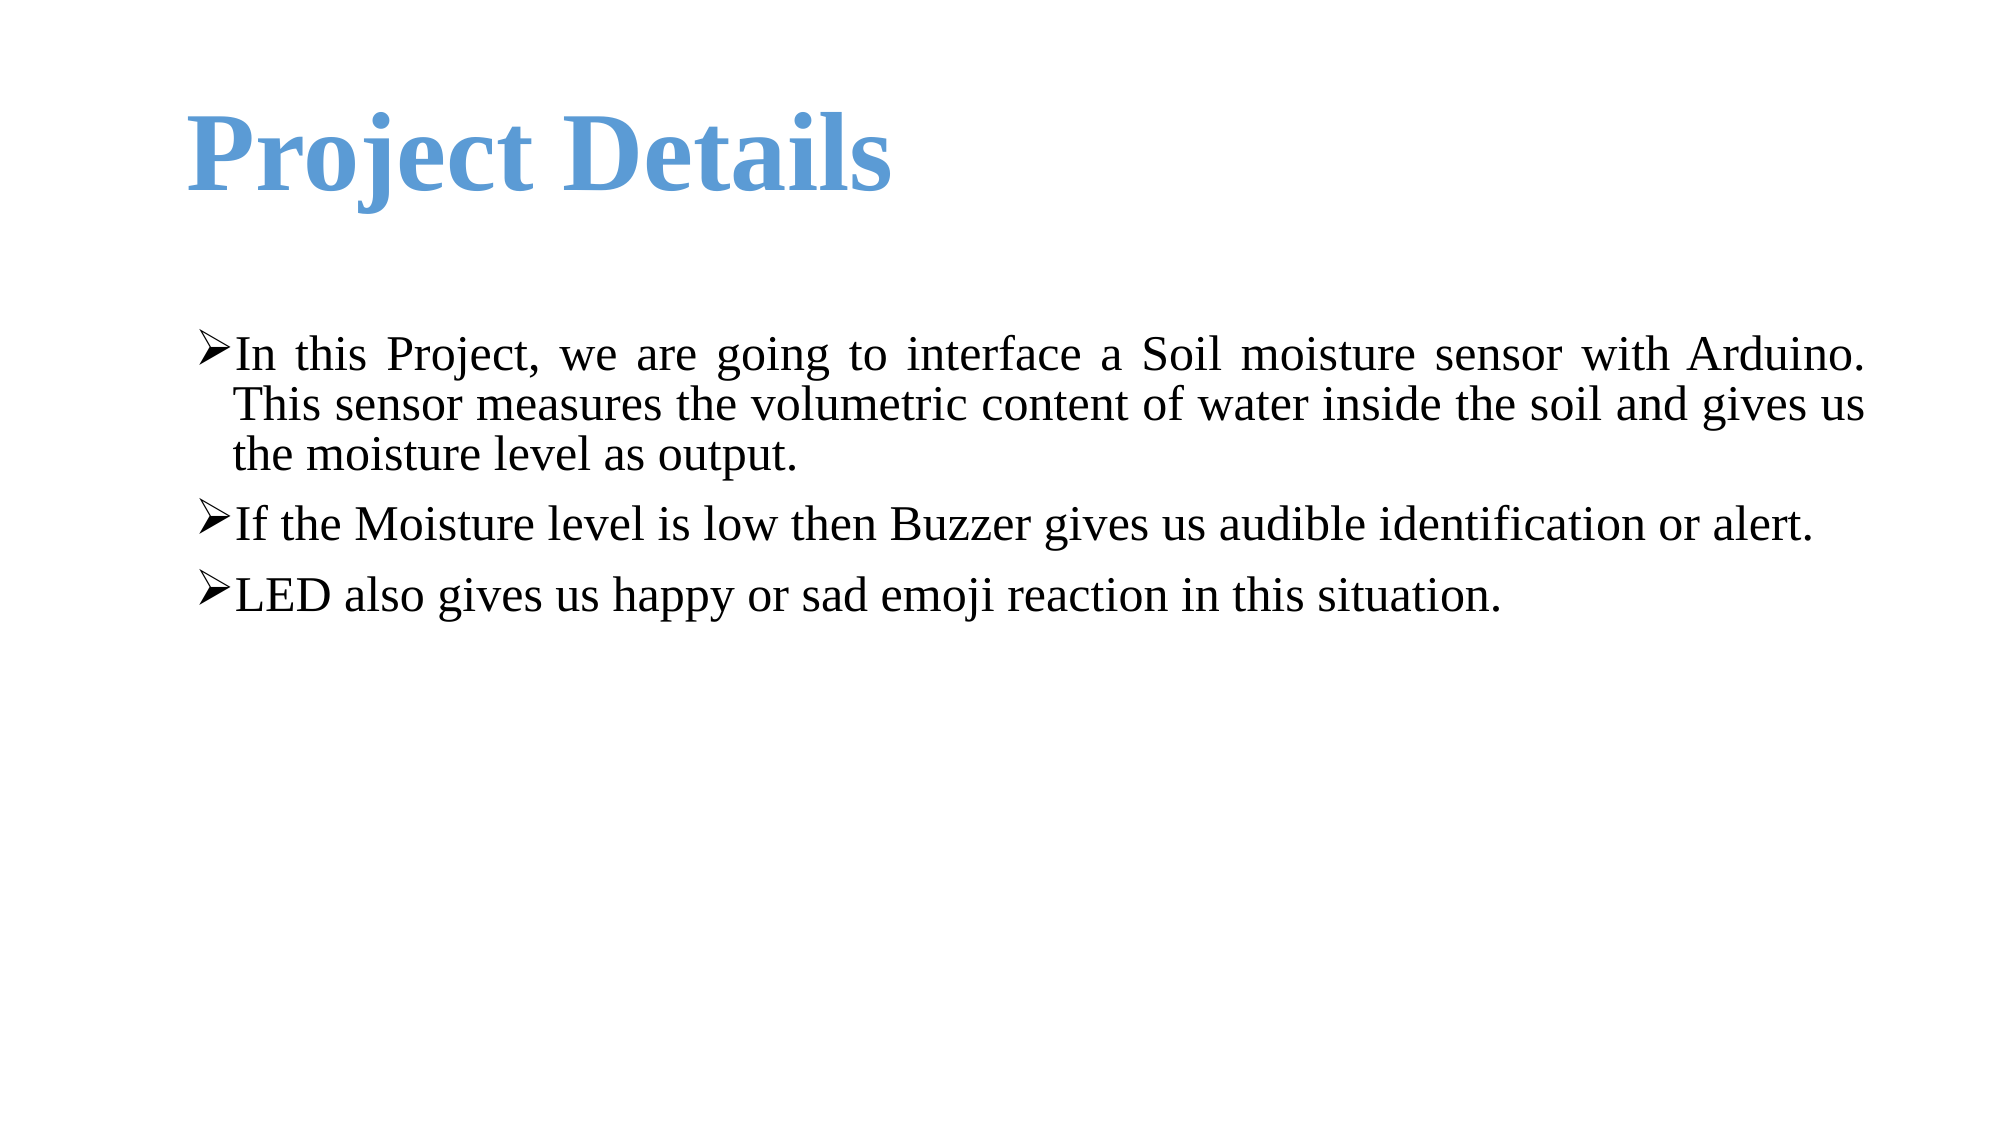

Project Details
In this Project, we are going to interface a Soil moisture sensor with Arduino. This sensor measures the volumetric content of water inside the soil and gives us the moisture level as output.
If the Moisture level is low then Buzzer gives us audible identification or alert.
LED also gives us happy or sad emoji reaction in this situation.